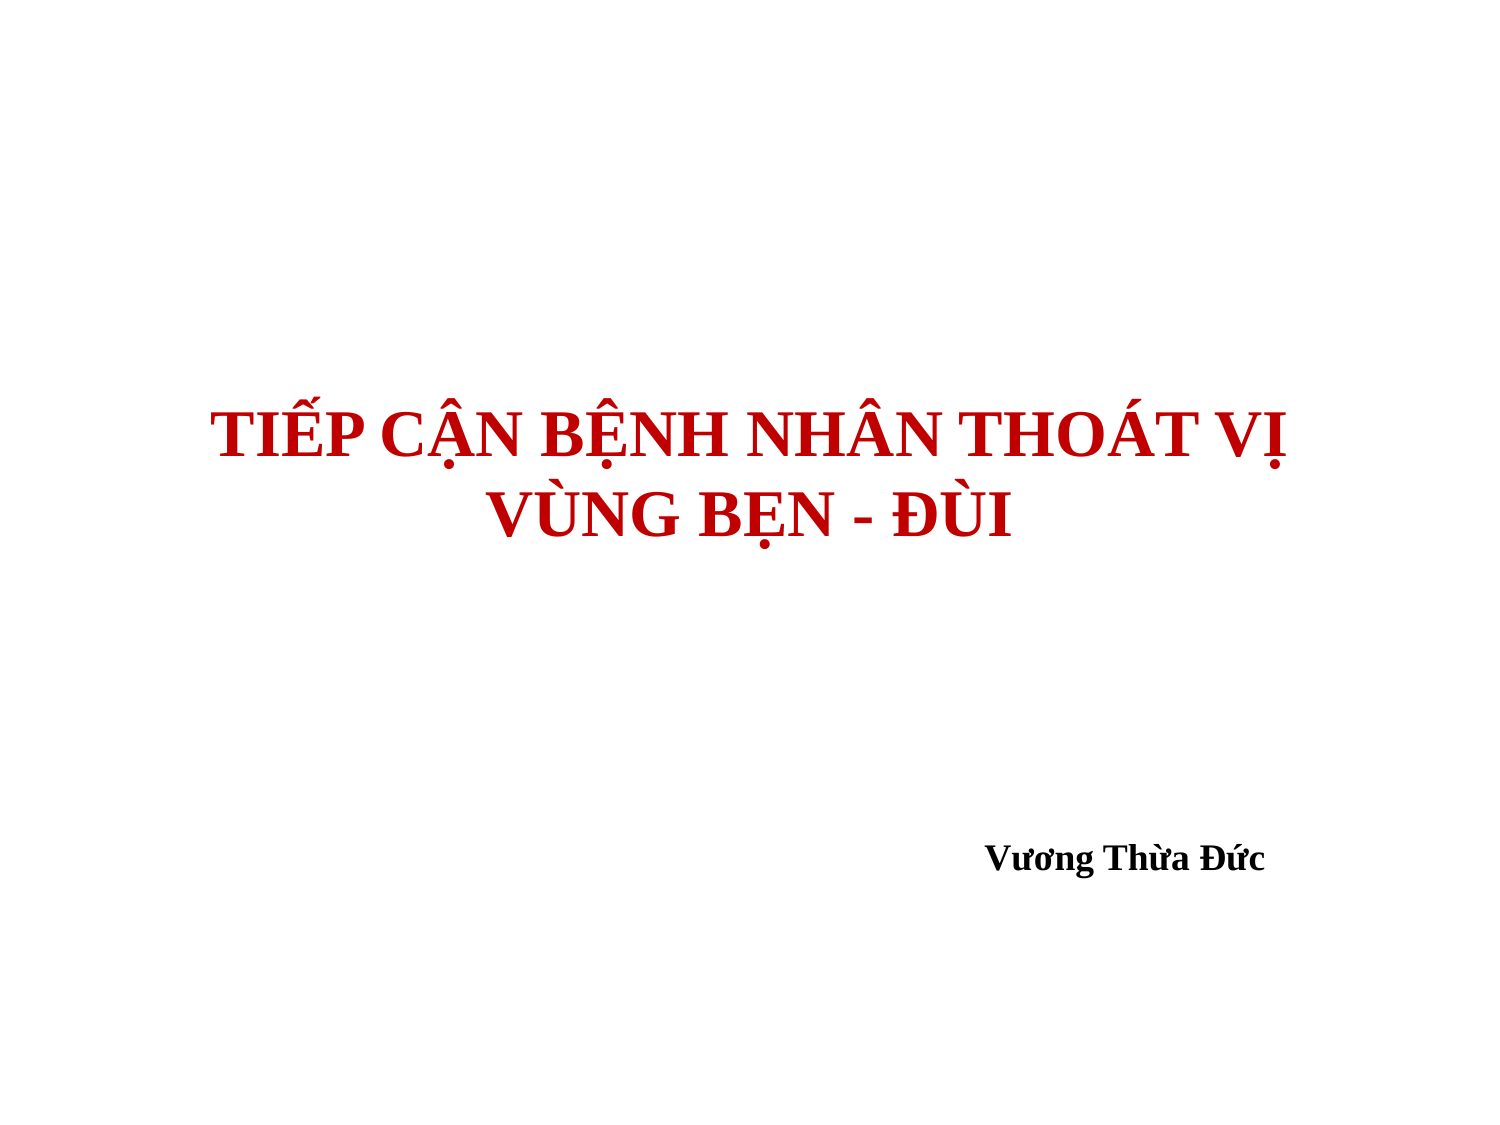

# TIẾP CẬN BỆNH NHÂN THOÁT VỊ VÙNG BẸN - ĐÙI
Vương Thừa Đức